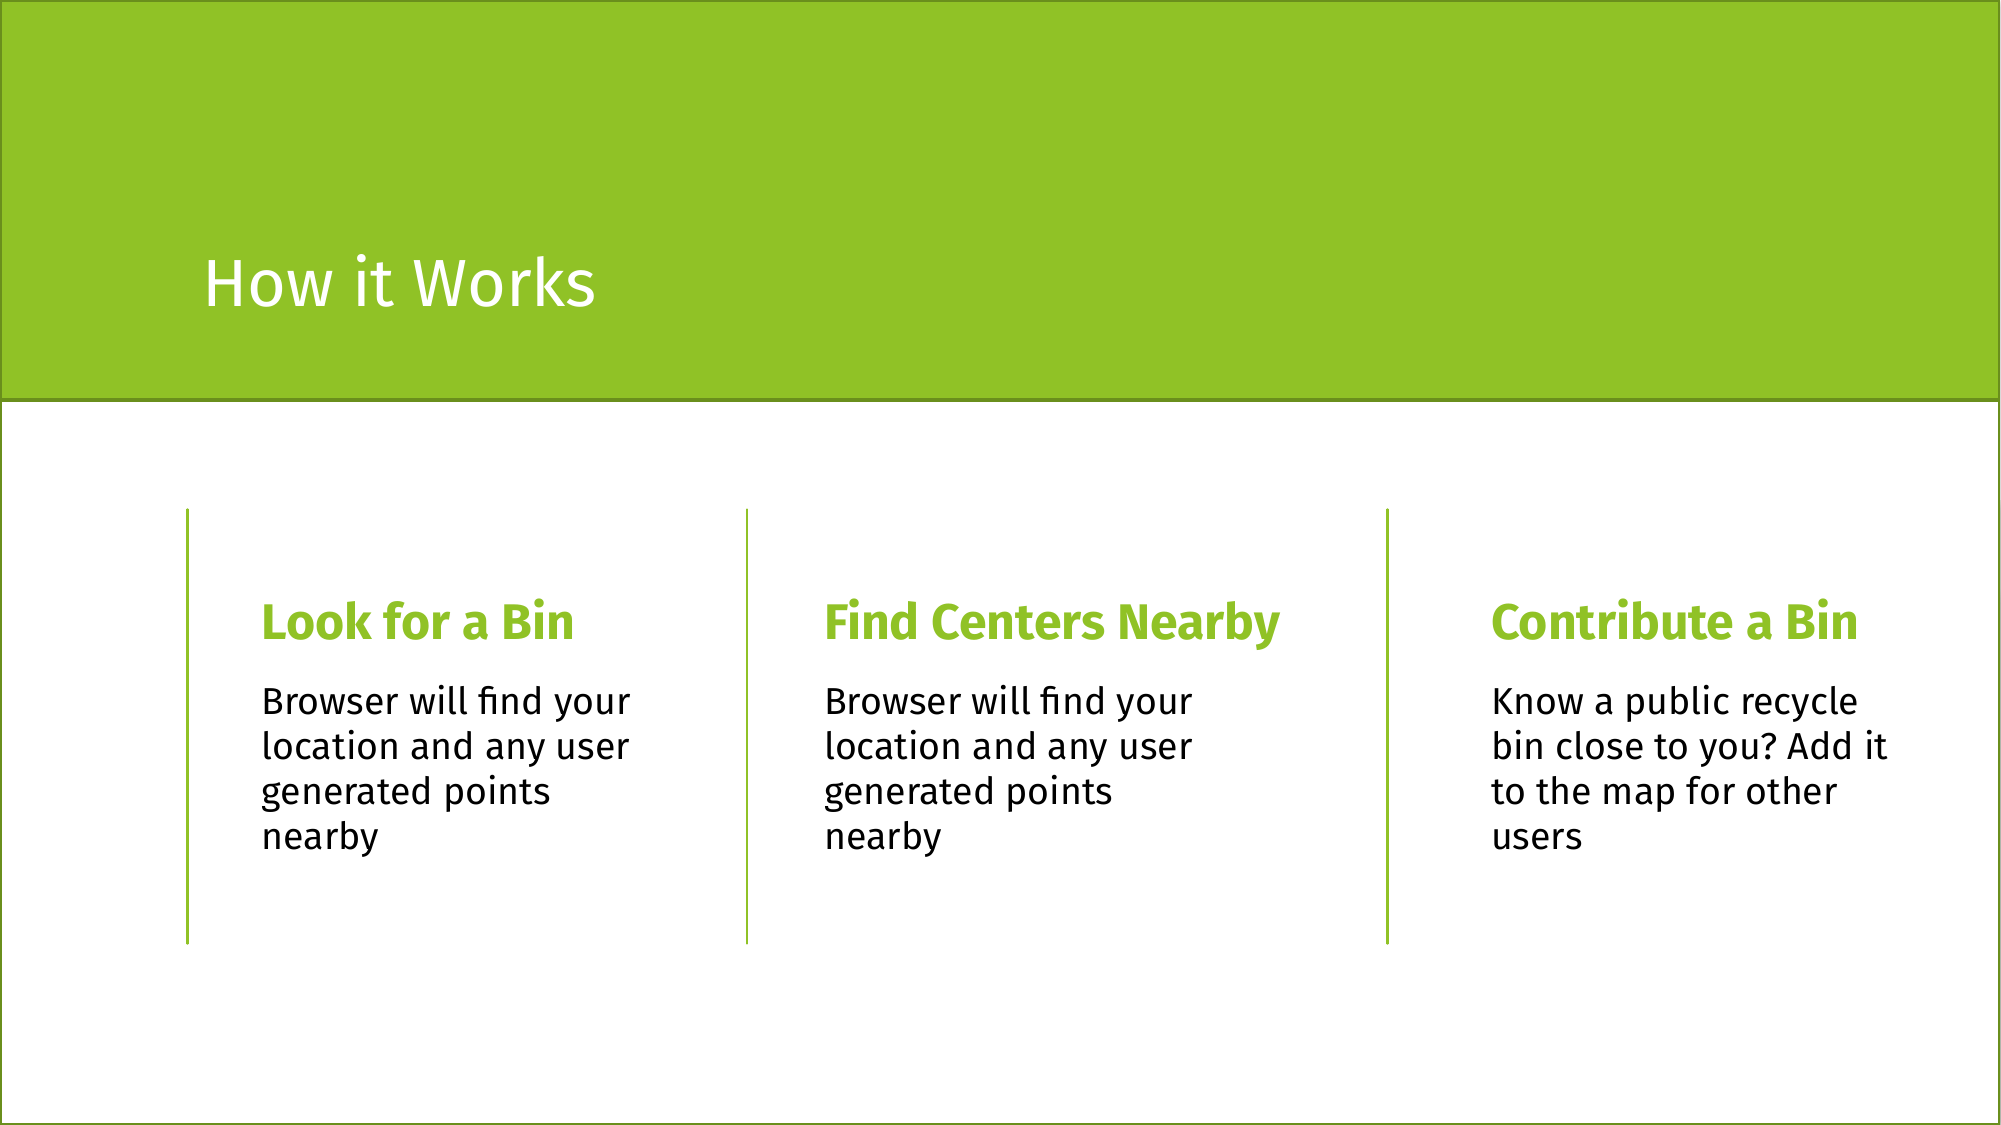

How it Works

Look for a Bin
Find Centers Nearby
Contribute a Bin
Browser will find your location and any user generated points nearby
Browser will find your location and any user generated points nearby
Know a public recycle bin close to you? Add it to the map for other users